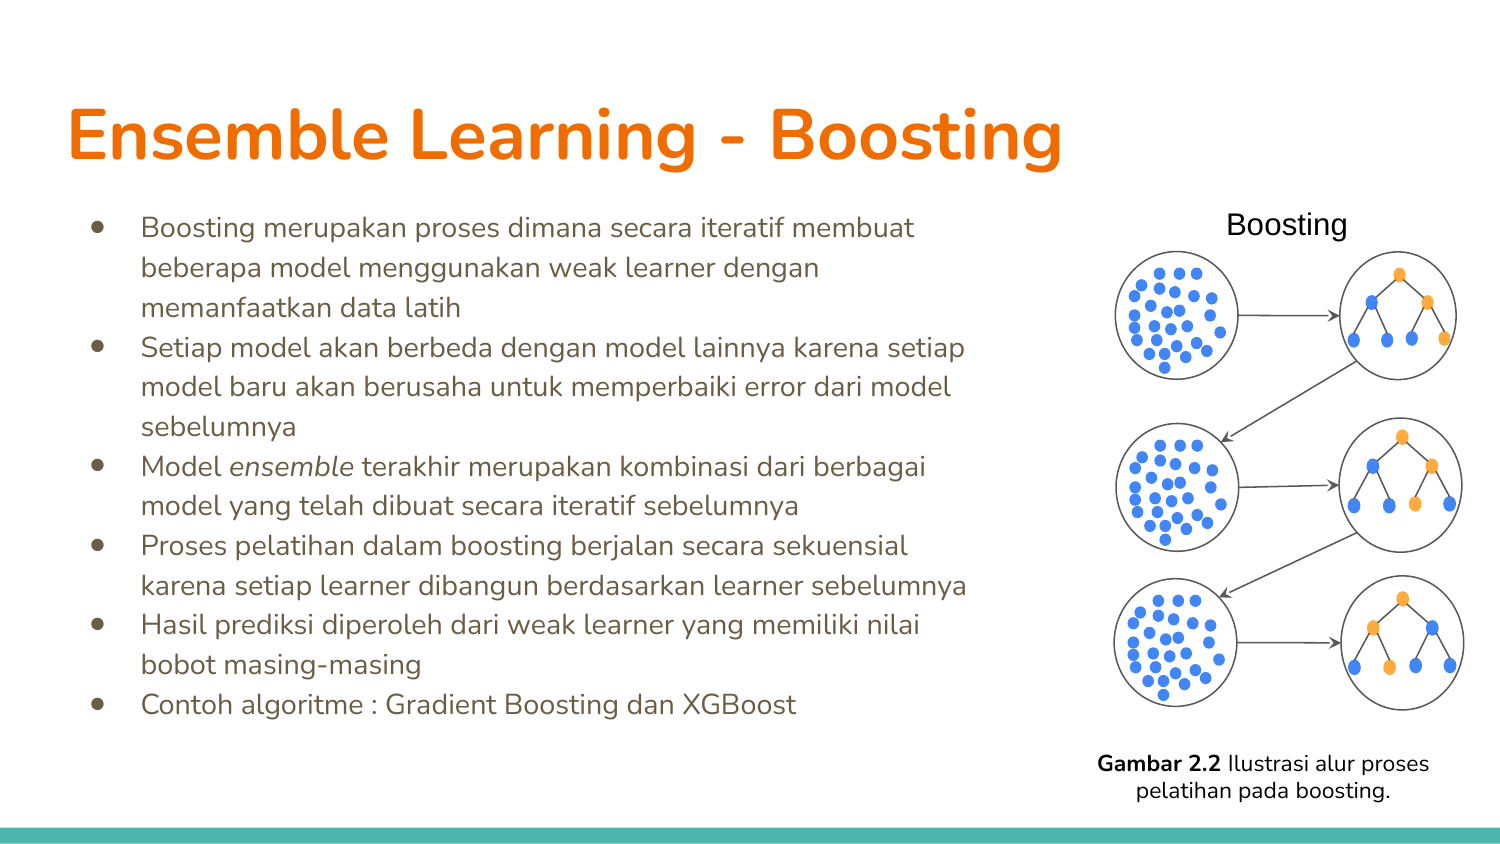

# Ensemble Learning - Boosting
Boosting merupakan proses dimana secara iteratif membuat beberapa model menggunakan weak learner dengan memanfaatkan data latih
Setiap model akan berbeda dengan model lainnya karena setiap model baru akan berusaha untuk memperbaiki error dari model sebelumnya
Model ensemble terakhir merupakan kombinasi dari berbagai model yang telah dibuat secara iteratif sebelumnya
Proses pelatihan dalam boosting berjalan secara sekuensial karena setiap learner dibangun berdasarkan learner sebelumnya
Hasil prediksi diperoleh dari weak learner yang memiliki nilai bobot masing-masing
Contoh algoritme : Gradient Boosting dan XGBoost
Boosting

Gambar 2.2 Ilustrasi alur proses pelatihan pada boosting.